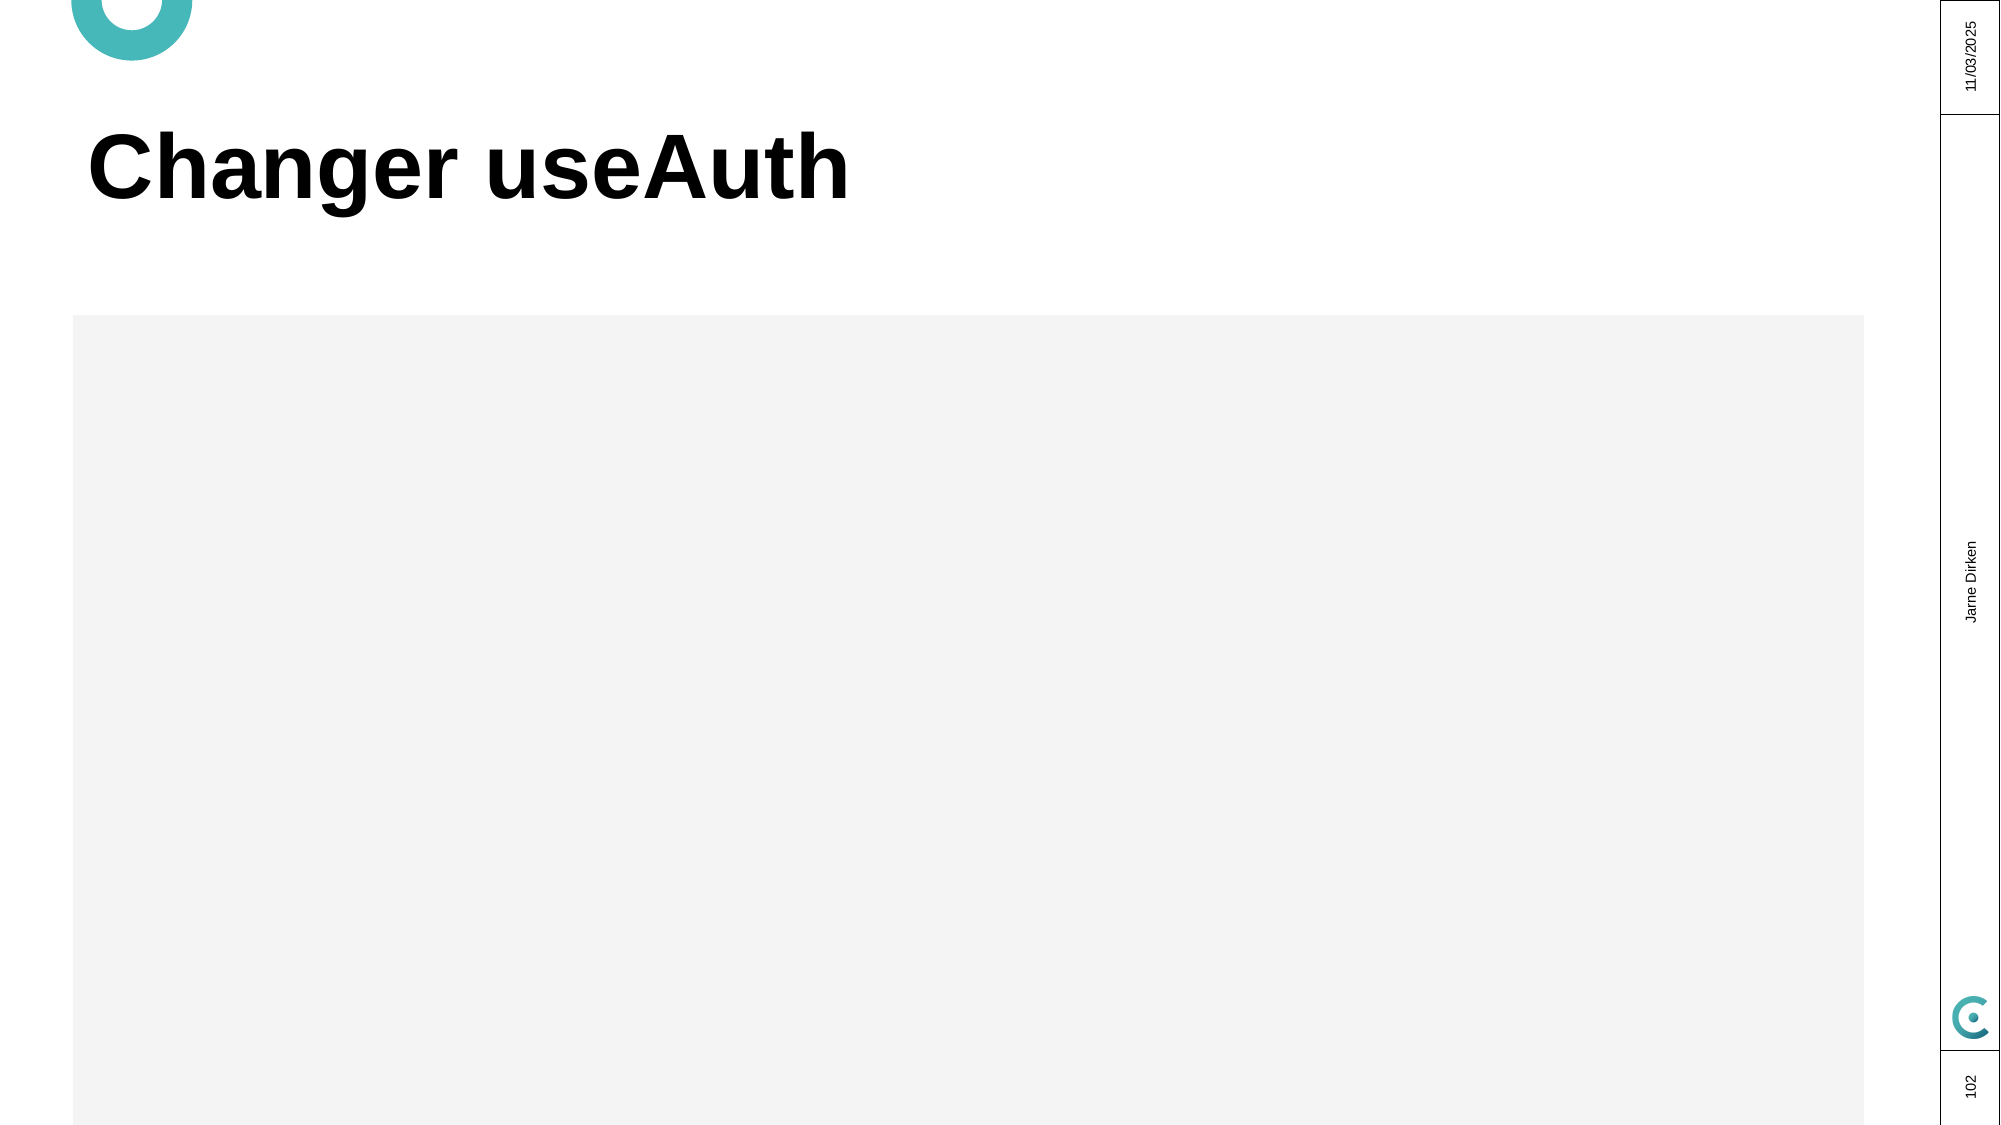

11/03/2025
# Changer useAuth

Jarne Dirken
102